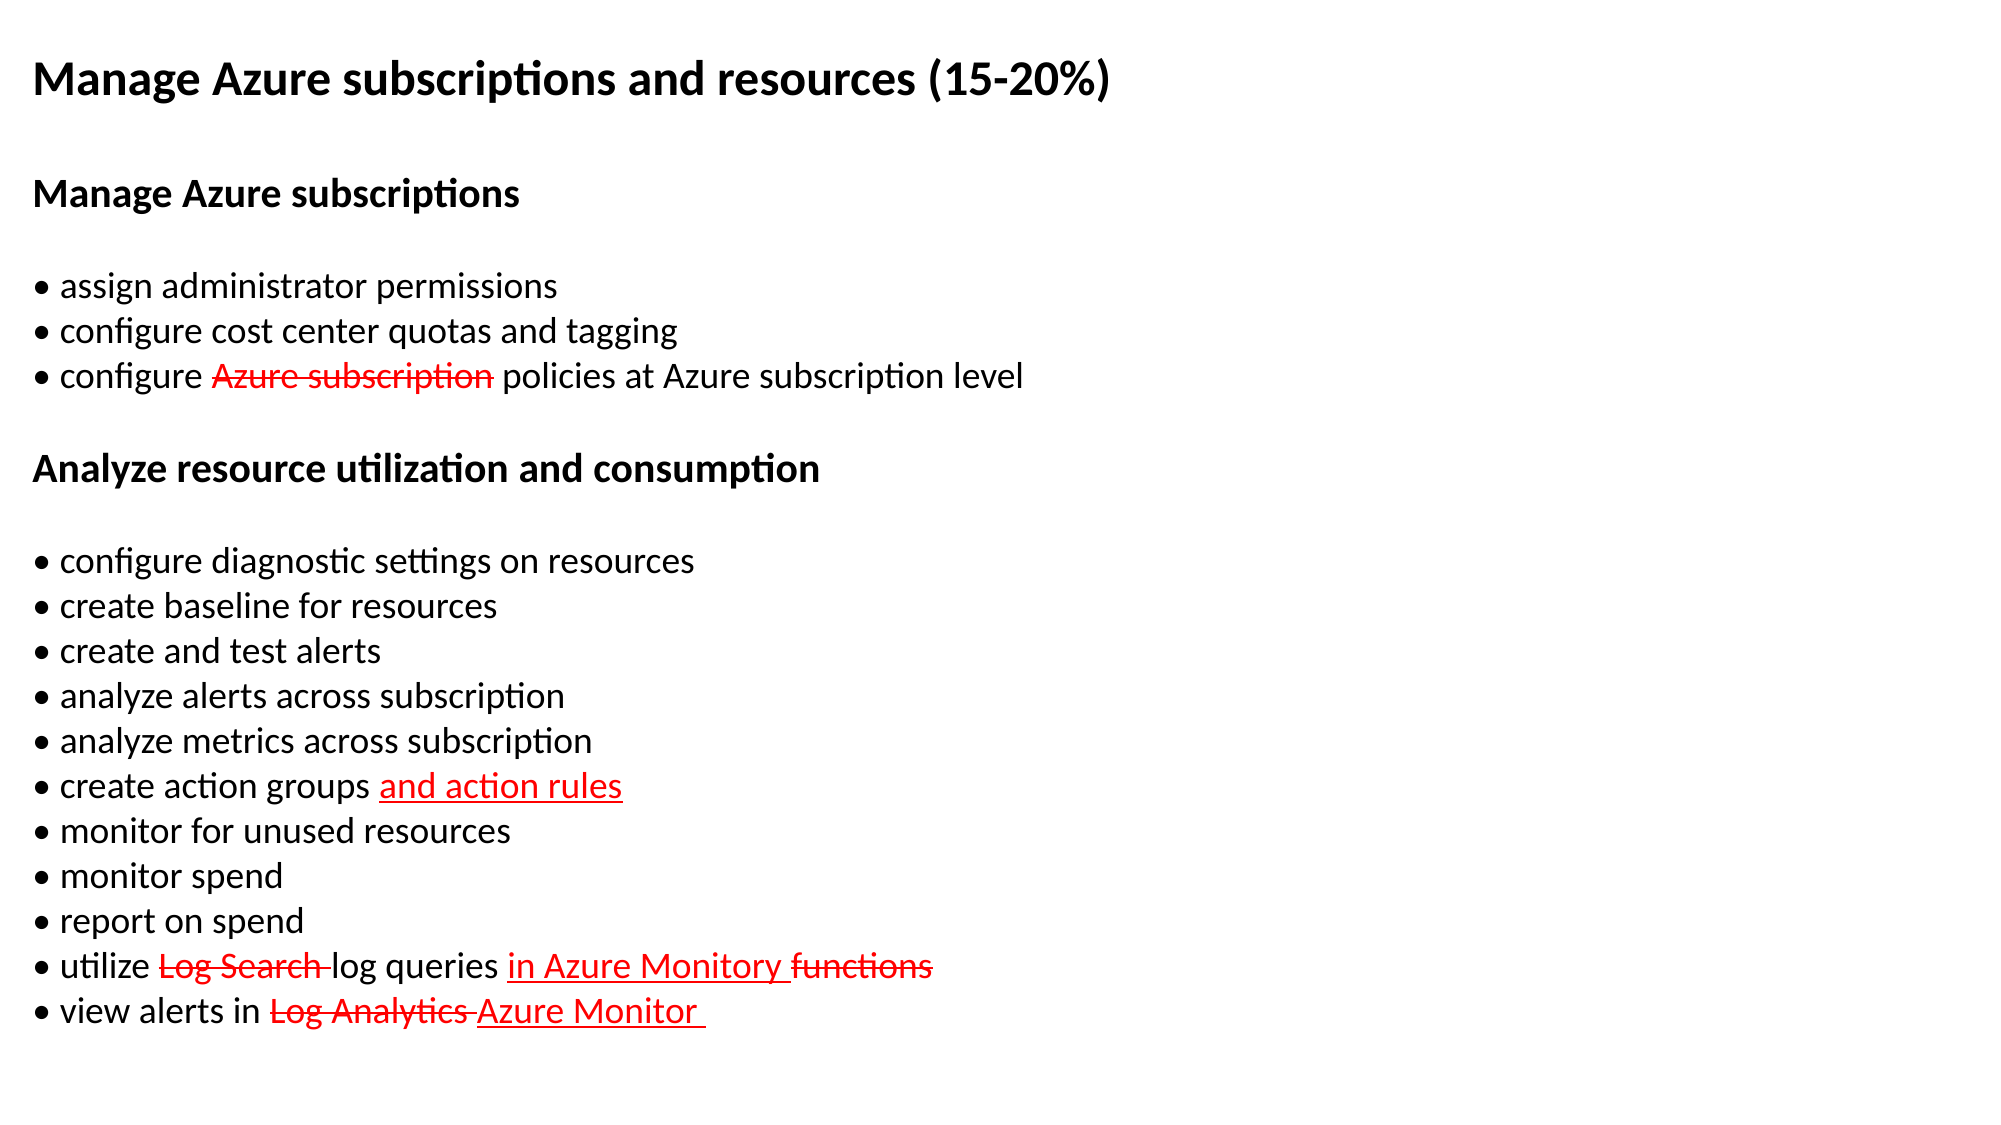

Manage Azure subscriptions and resources (15-20%)

Manage Azure subscriptions

• assign administrator permissions
• configure cost center quotas and tagging
• configure Azure subscription policies at Azure subscription level

Analyze resource utilization and consumption

• configure diagnostic settings on resources
• create baseline for resources
• create and test alerts
• analyze alerts across subscription
• analyze metrics across subscription
• create action groups and action rules
• monitor for unused resources
• monitor spend
• report on spend
• utilize Log Search log queries in Azure Monitory functions
• view alerts in Log Analytics Azure Monitor